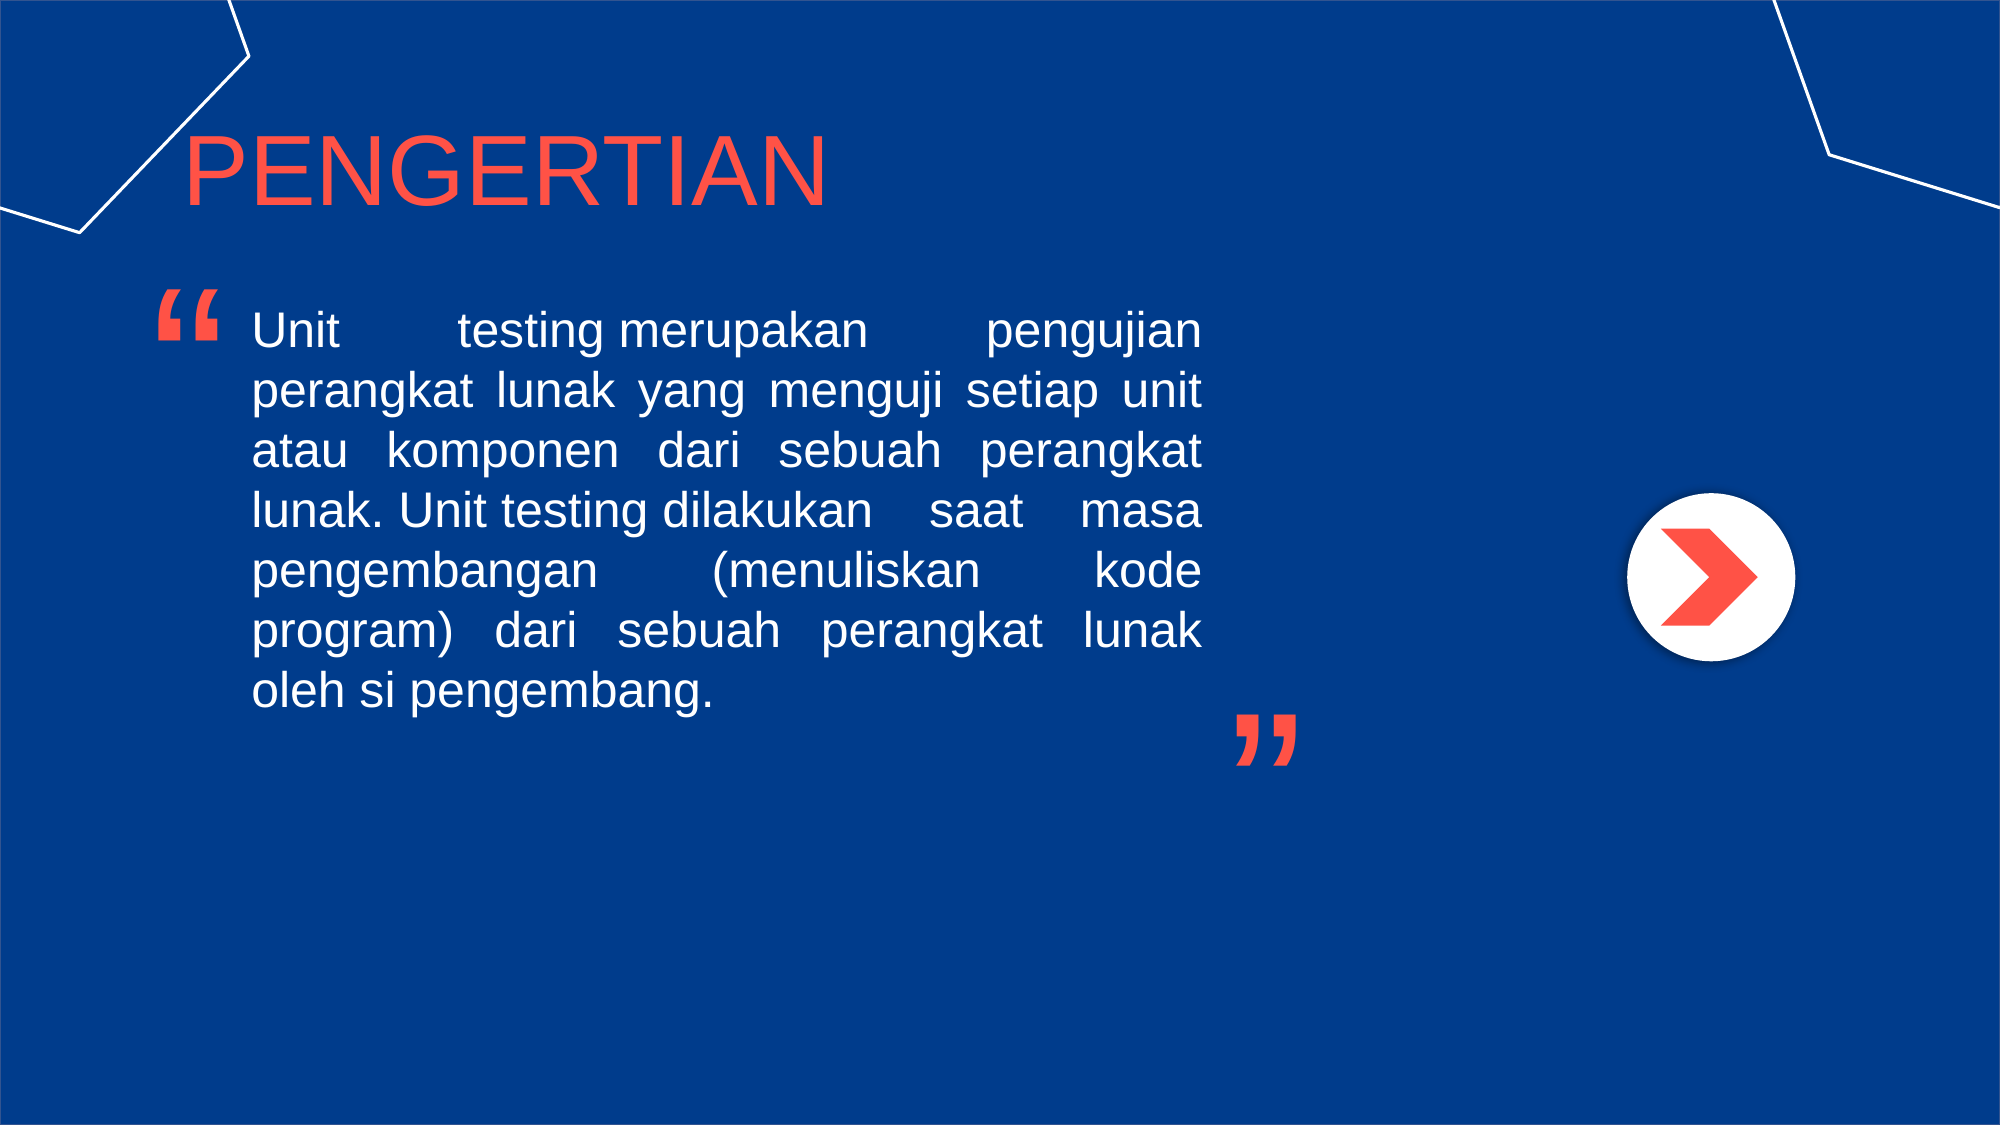

PENGERTIAN

“
Unit testing merupakan pengujian perangkat lunak yang menguji setiap unit atau komponen dari sebuah perangkat lunak. Unit testing dilakukan saat masa pengembangan (menuliskan kode program) dari sebuah perangkat lunak oleh si pengembang.

“